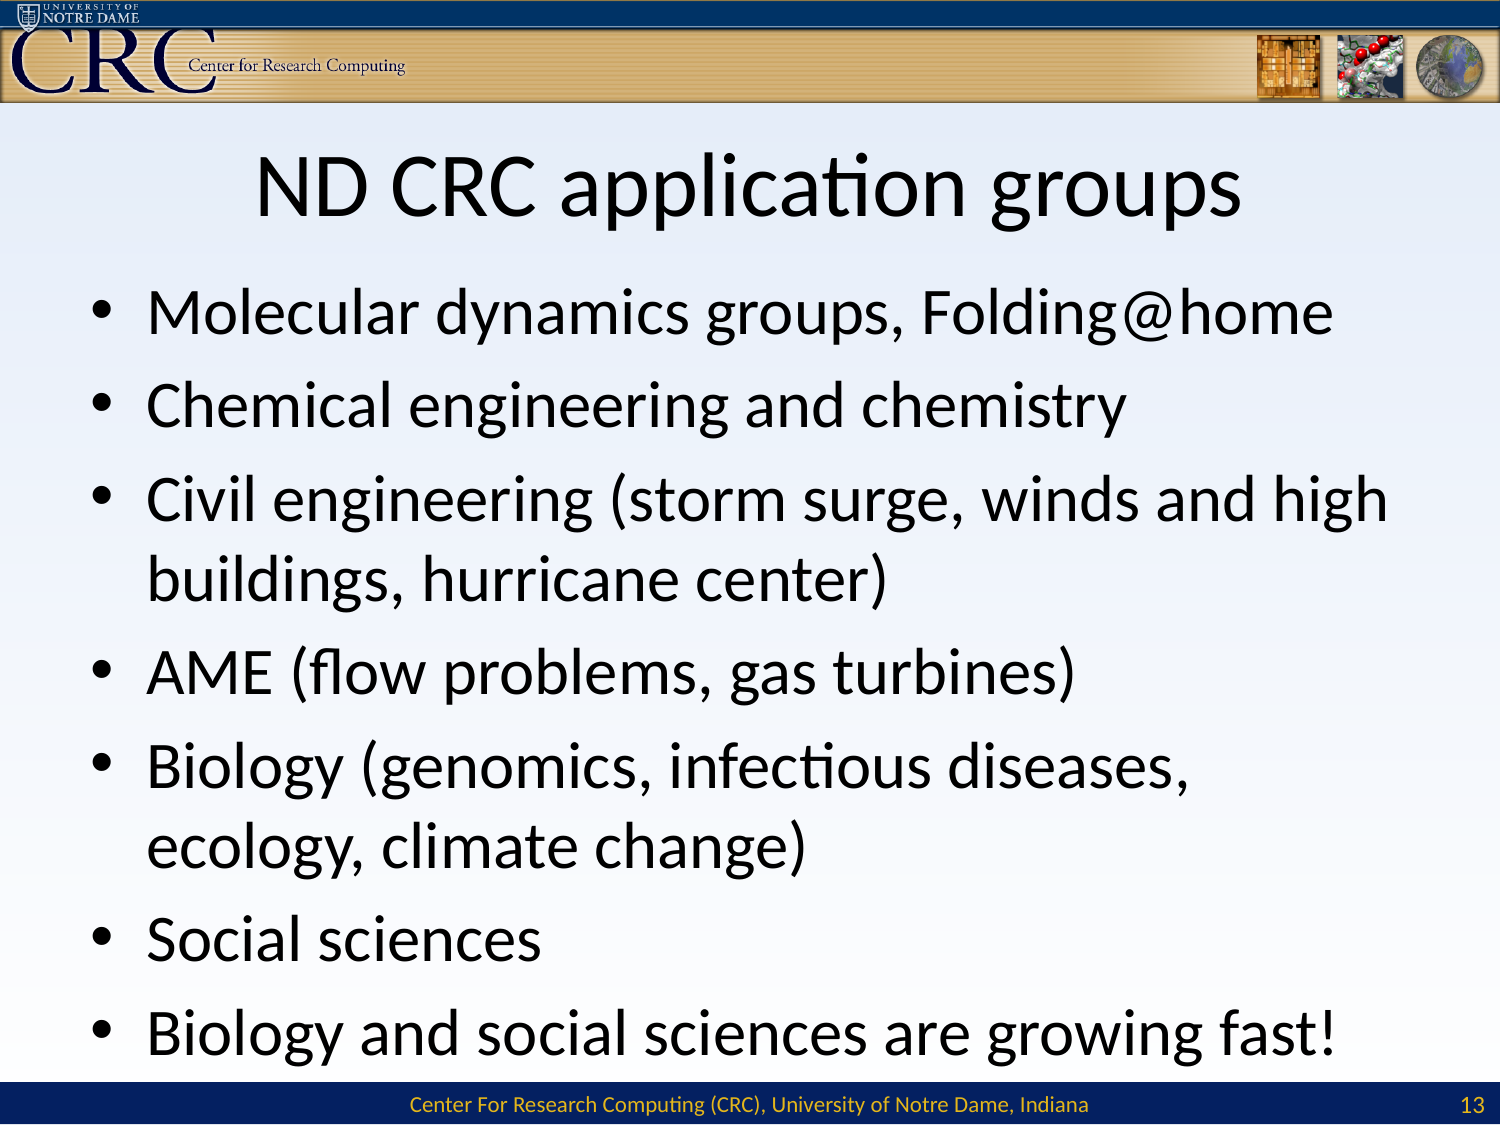

# ND CRC application groups
Molecular dynamics groups, Folding@home
Chemical engineering and chemistry
Civil engineering (storm surge, winds and high buildings, hurricane center)
AME (flow problems, gas turbines)
Biology (genomics, infectious diseases, ecology, climate change)
Social sciences
Biology and social sciences are growing fast!

13